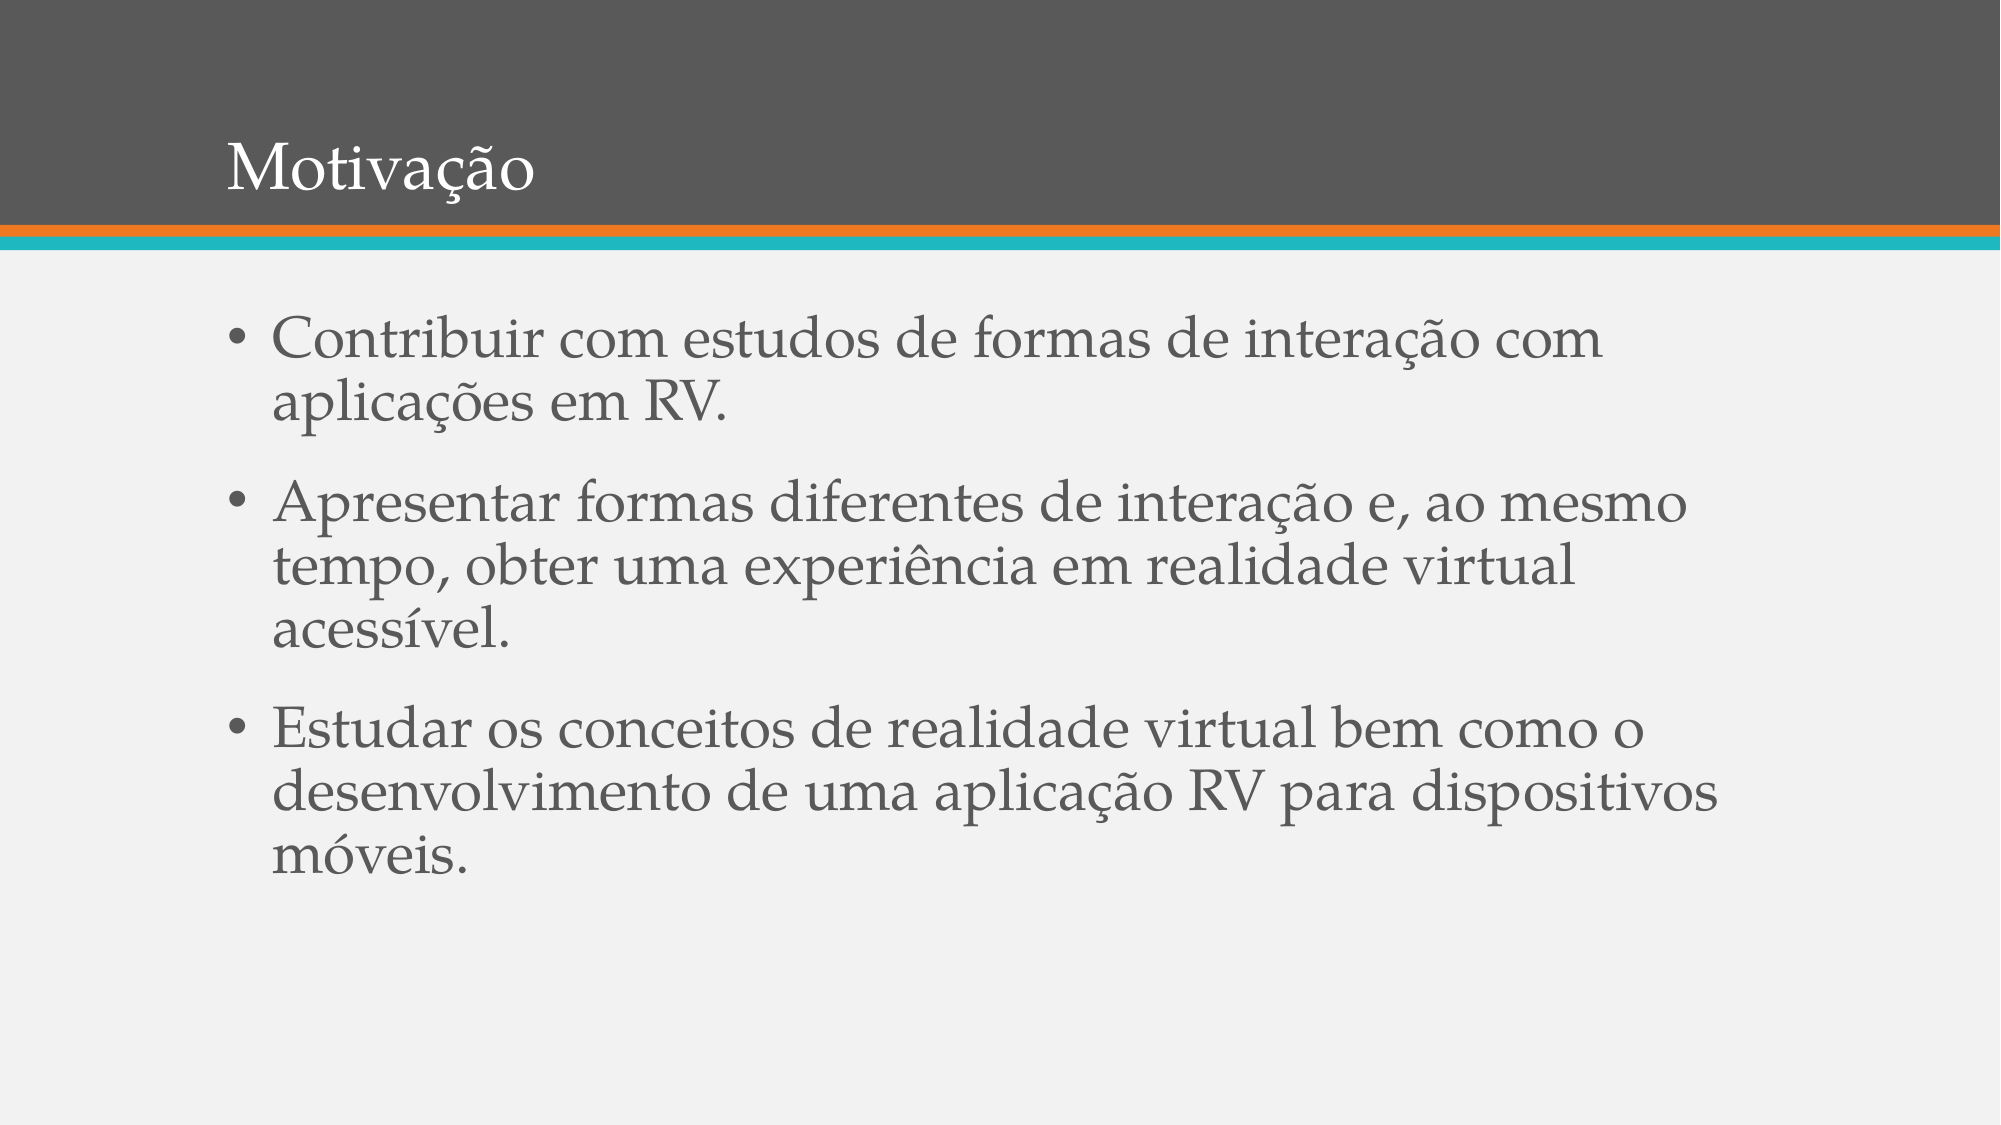

# Motivação
Contribuir com estudos de formas de interação com aplicações em RV.
Apresentar formas diferentes de interação e, ao mesmo tempo, obter uma experiência em realidade virtual acessível.
Estudar os conceitos de realidade virtual bem como o desenvolvimento de uma aplicação RV para dispositivos móveis.